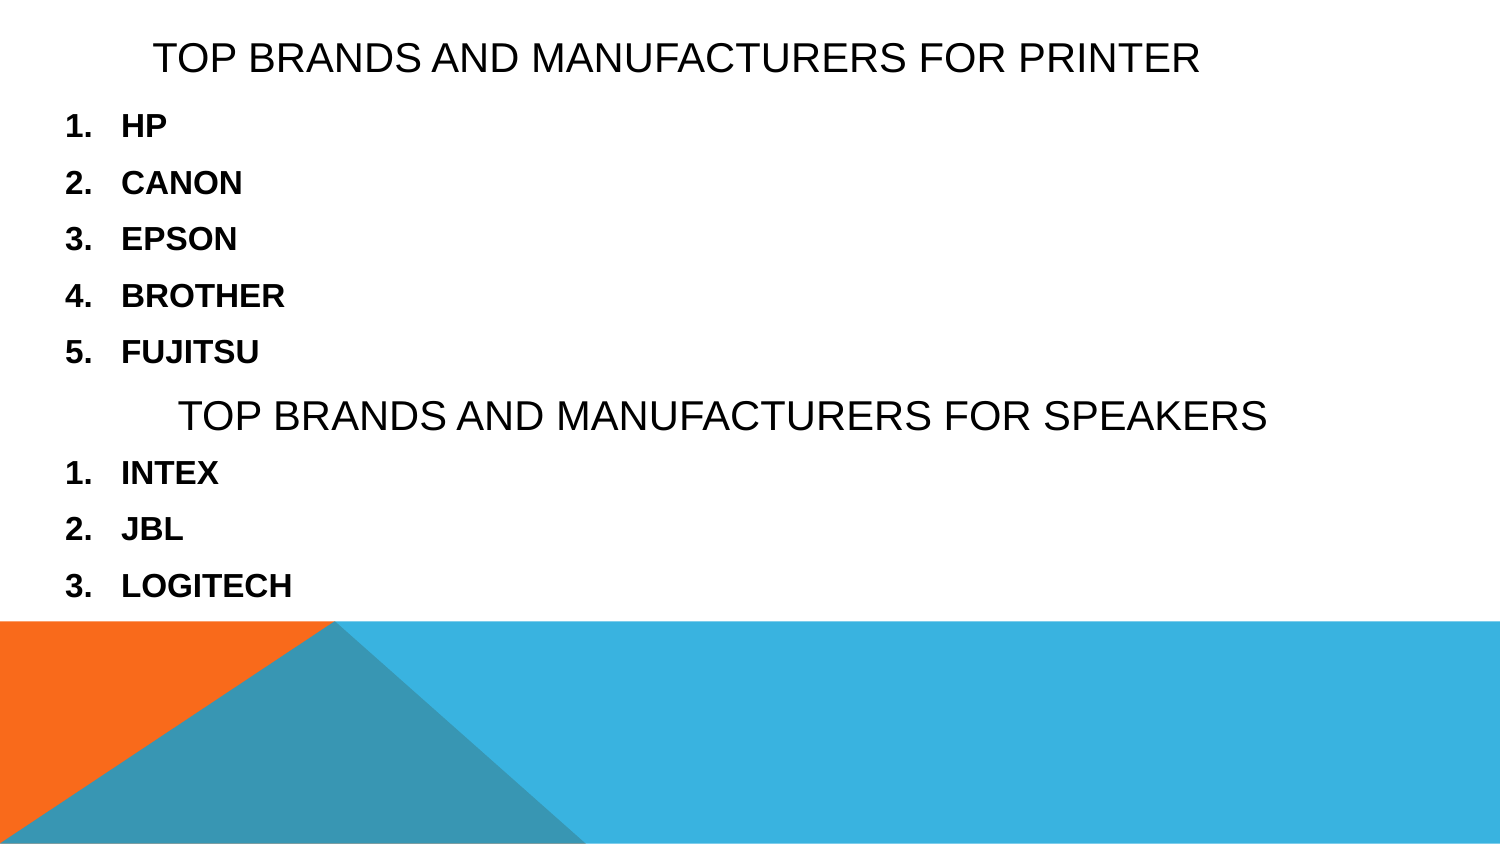

# TOP BRANDS AND MANUFACTURERS FOR PRINTER
HP
CANON
EPSON
BROTHER
FUJITSU
TOP BRANDS AND MANUFACTURERS FOR SPEAKERS
INTEX
JBL
LOGITECH